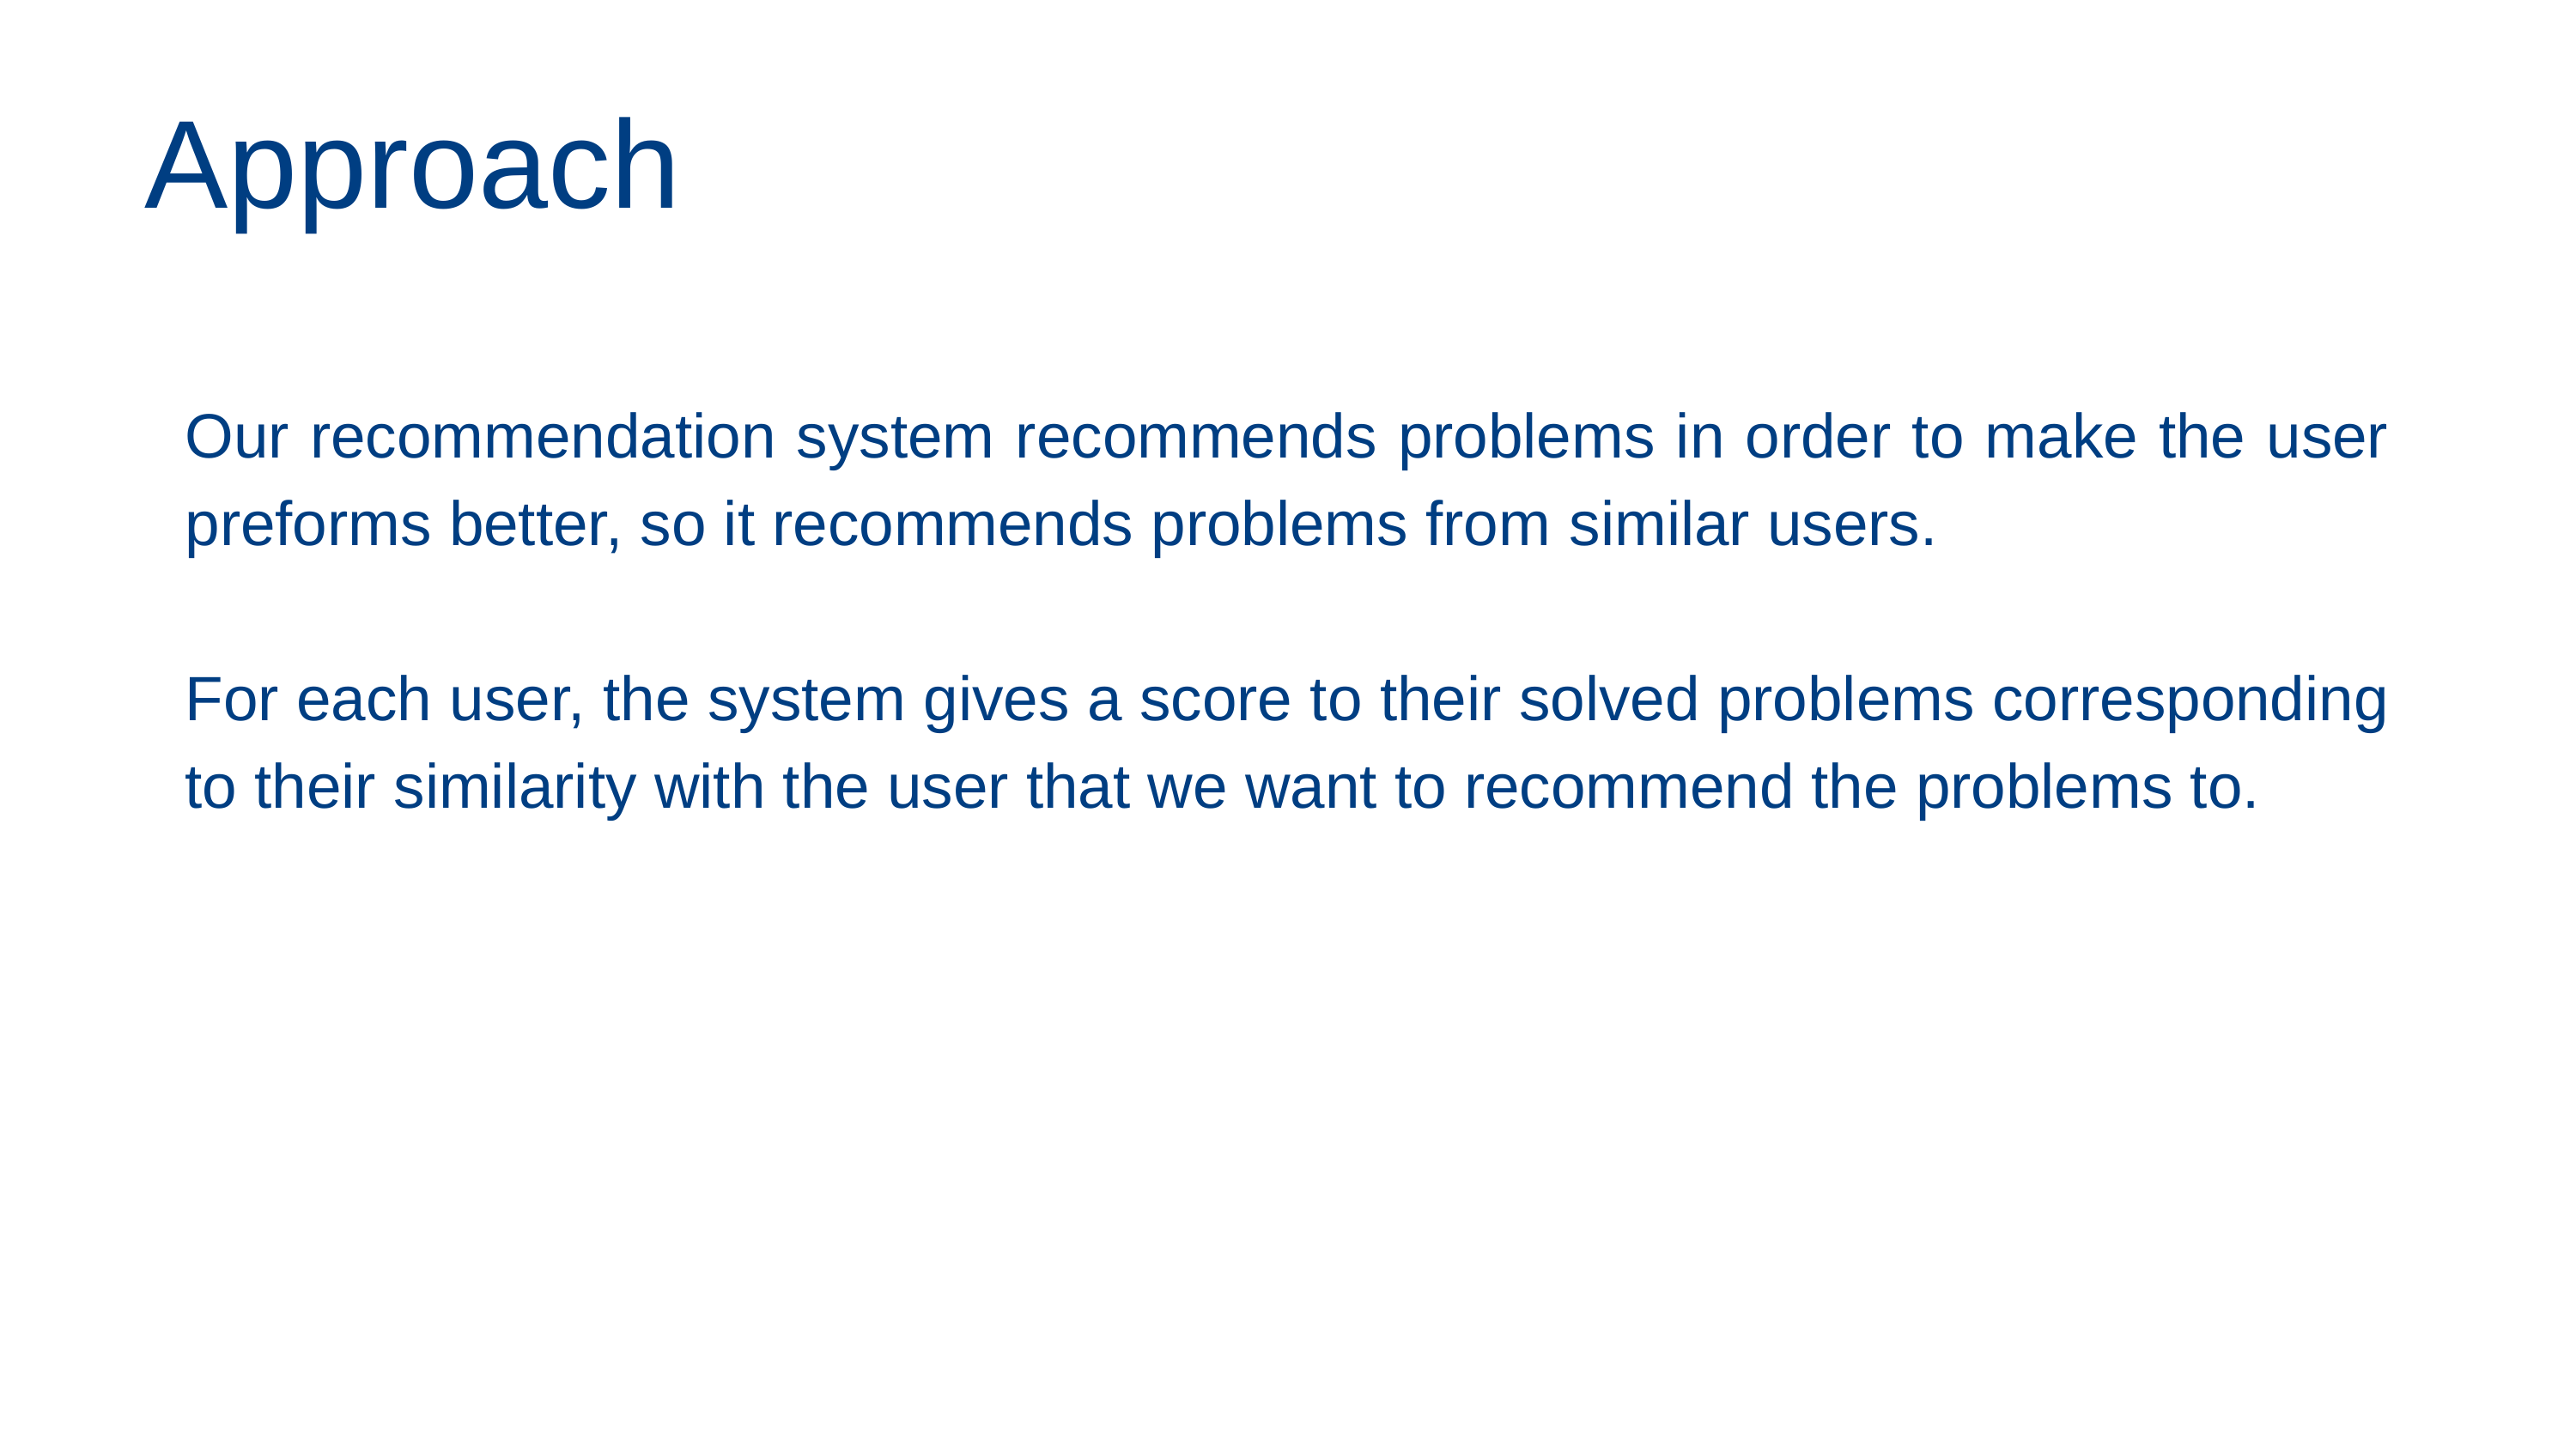

Approach
Our recommendation system recommends problems in order to make the user preforms better, so it recommends problems from similar users.

For each user, the system gives a score to their solved problems corresponding to their similarity with the user that we want to recommend the problems to.